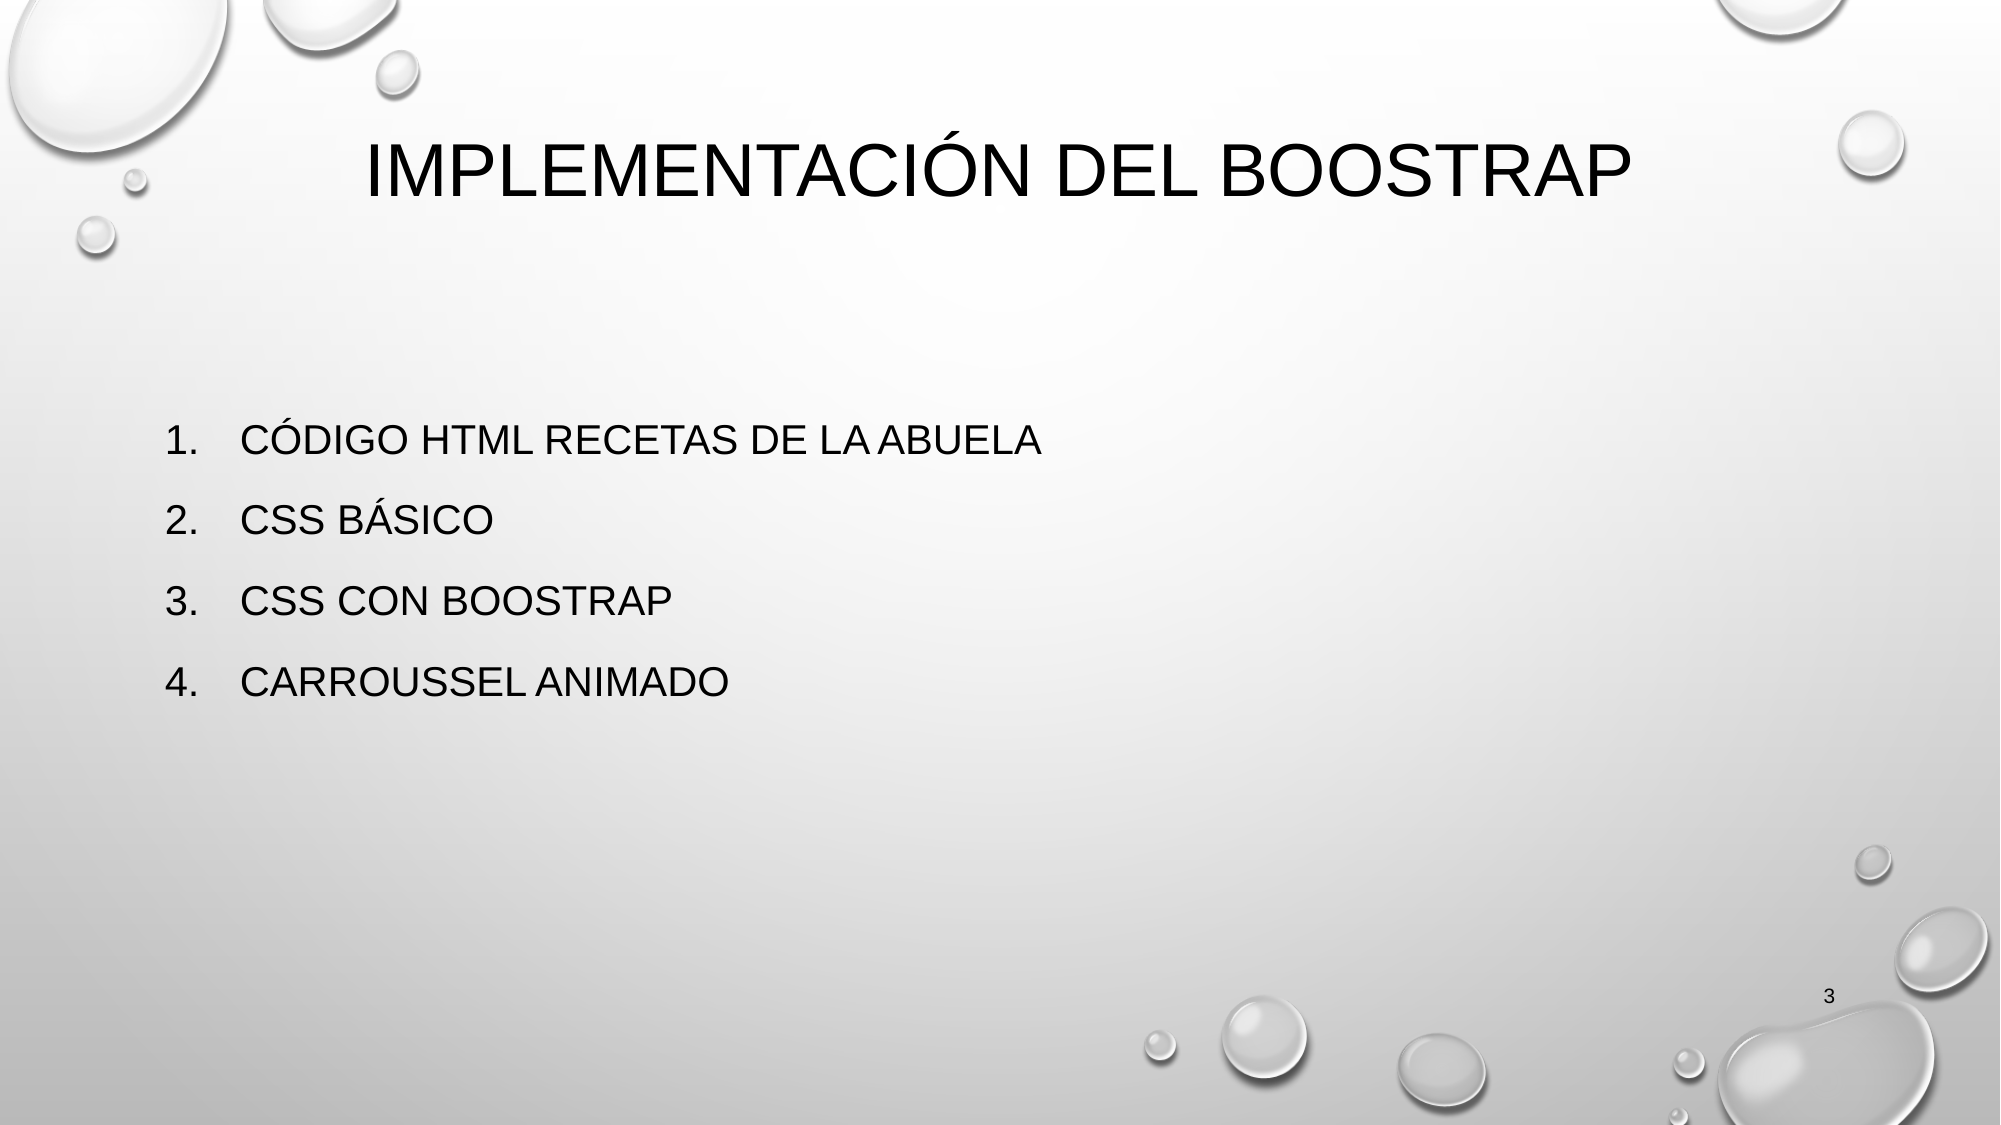

# Implementación del boostrap

Código Html recetas de la abuela
CSS básico
CSS con Boostrap
Carroussel animado

3